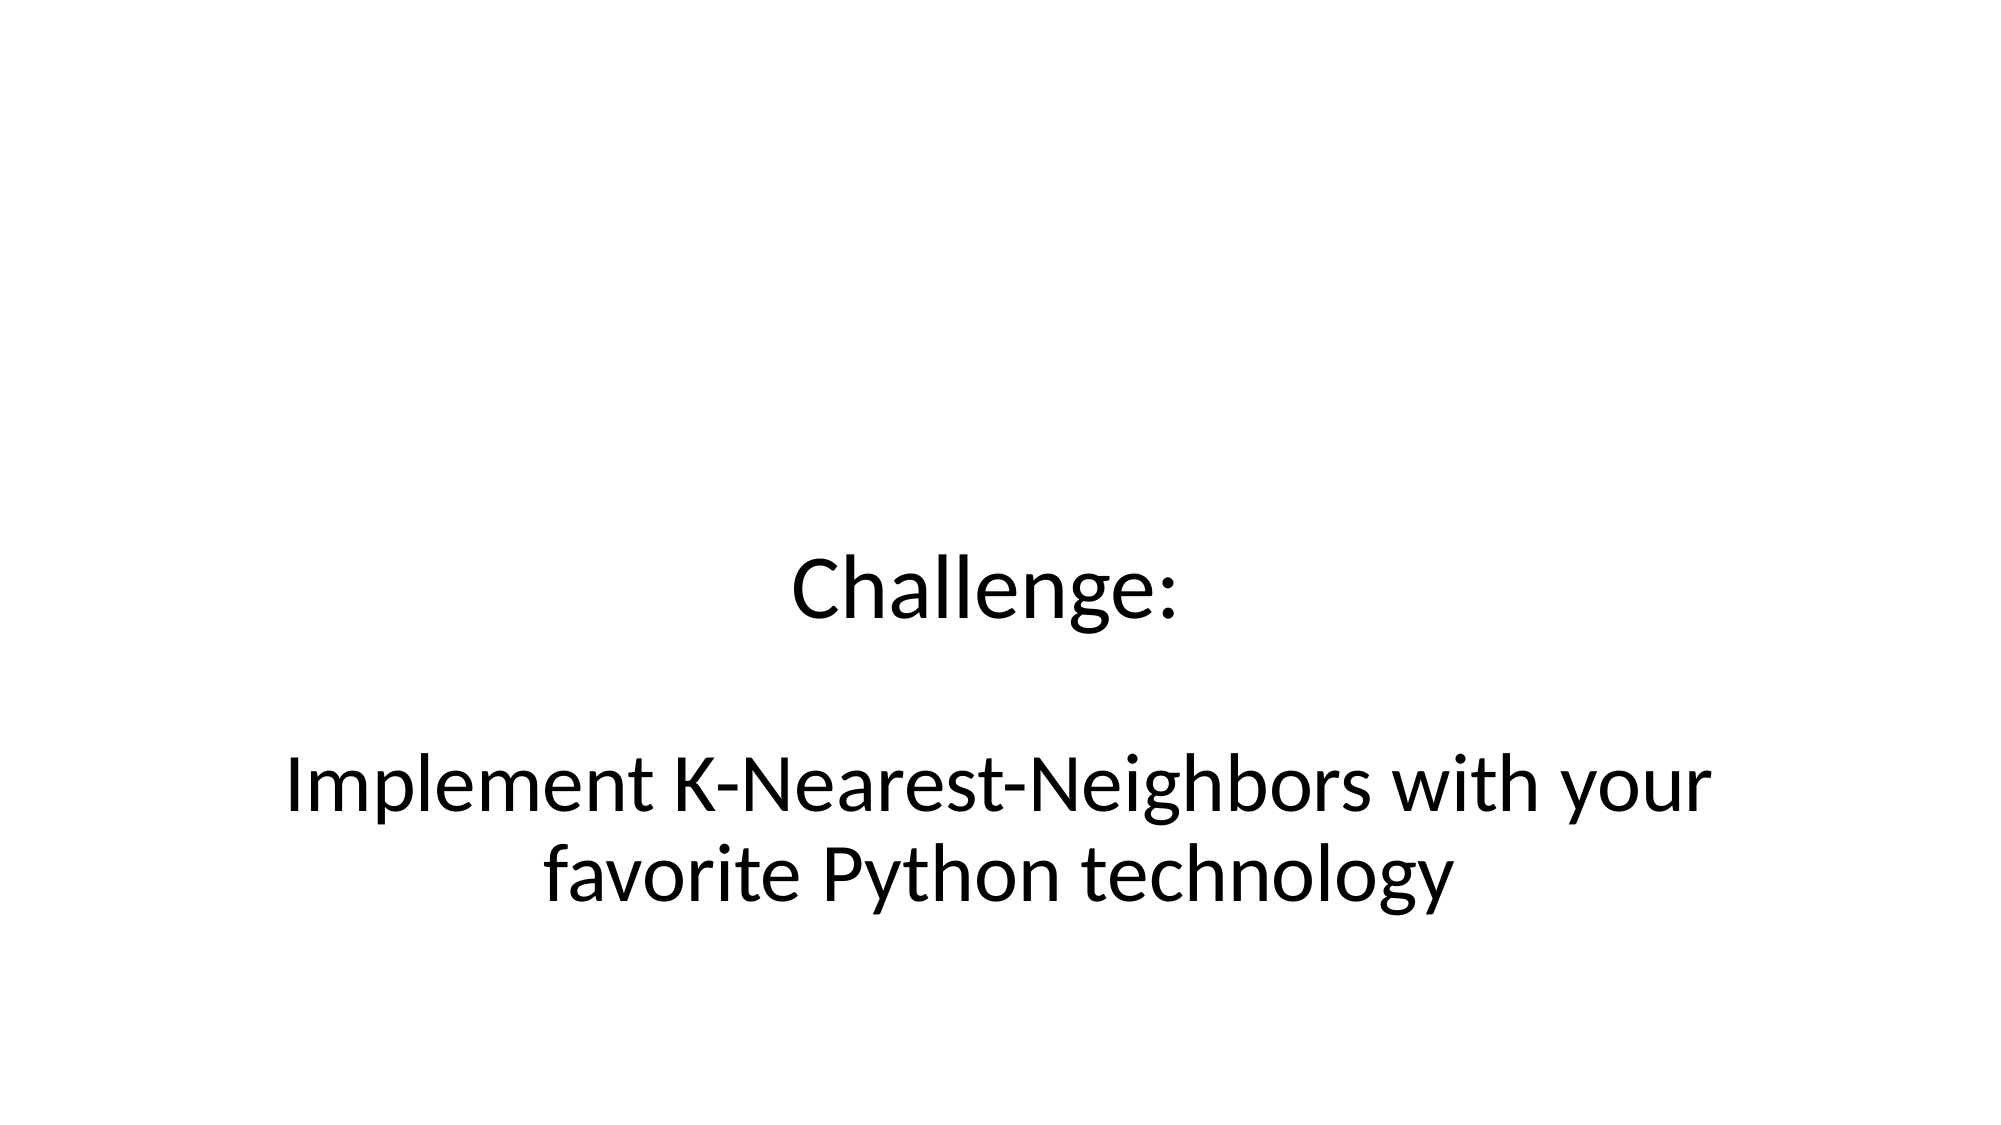

# Challenge:
Implement K-Nearest-Neighbors with your favorite Python technology